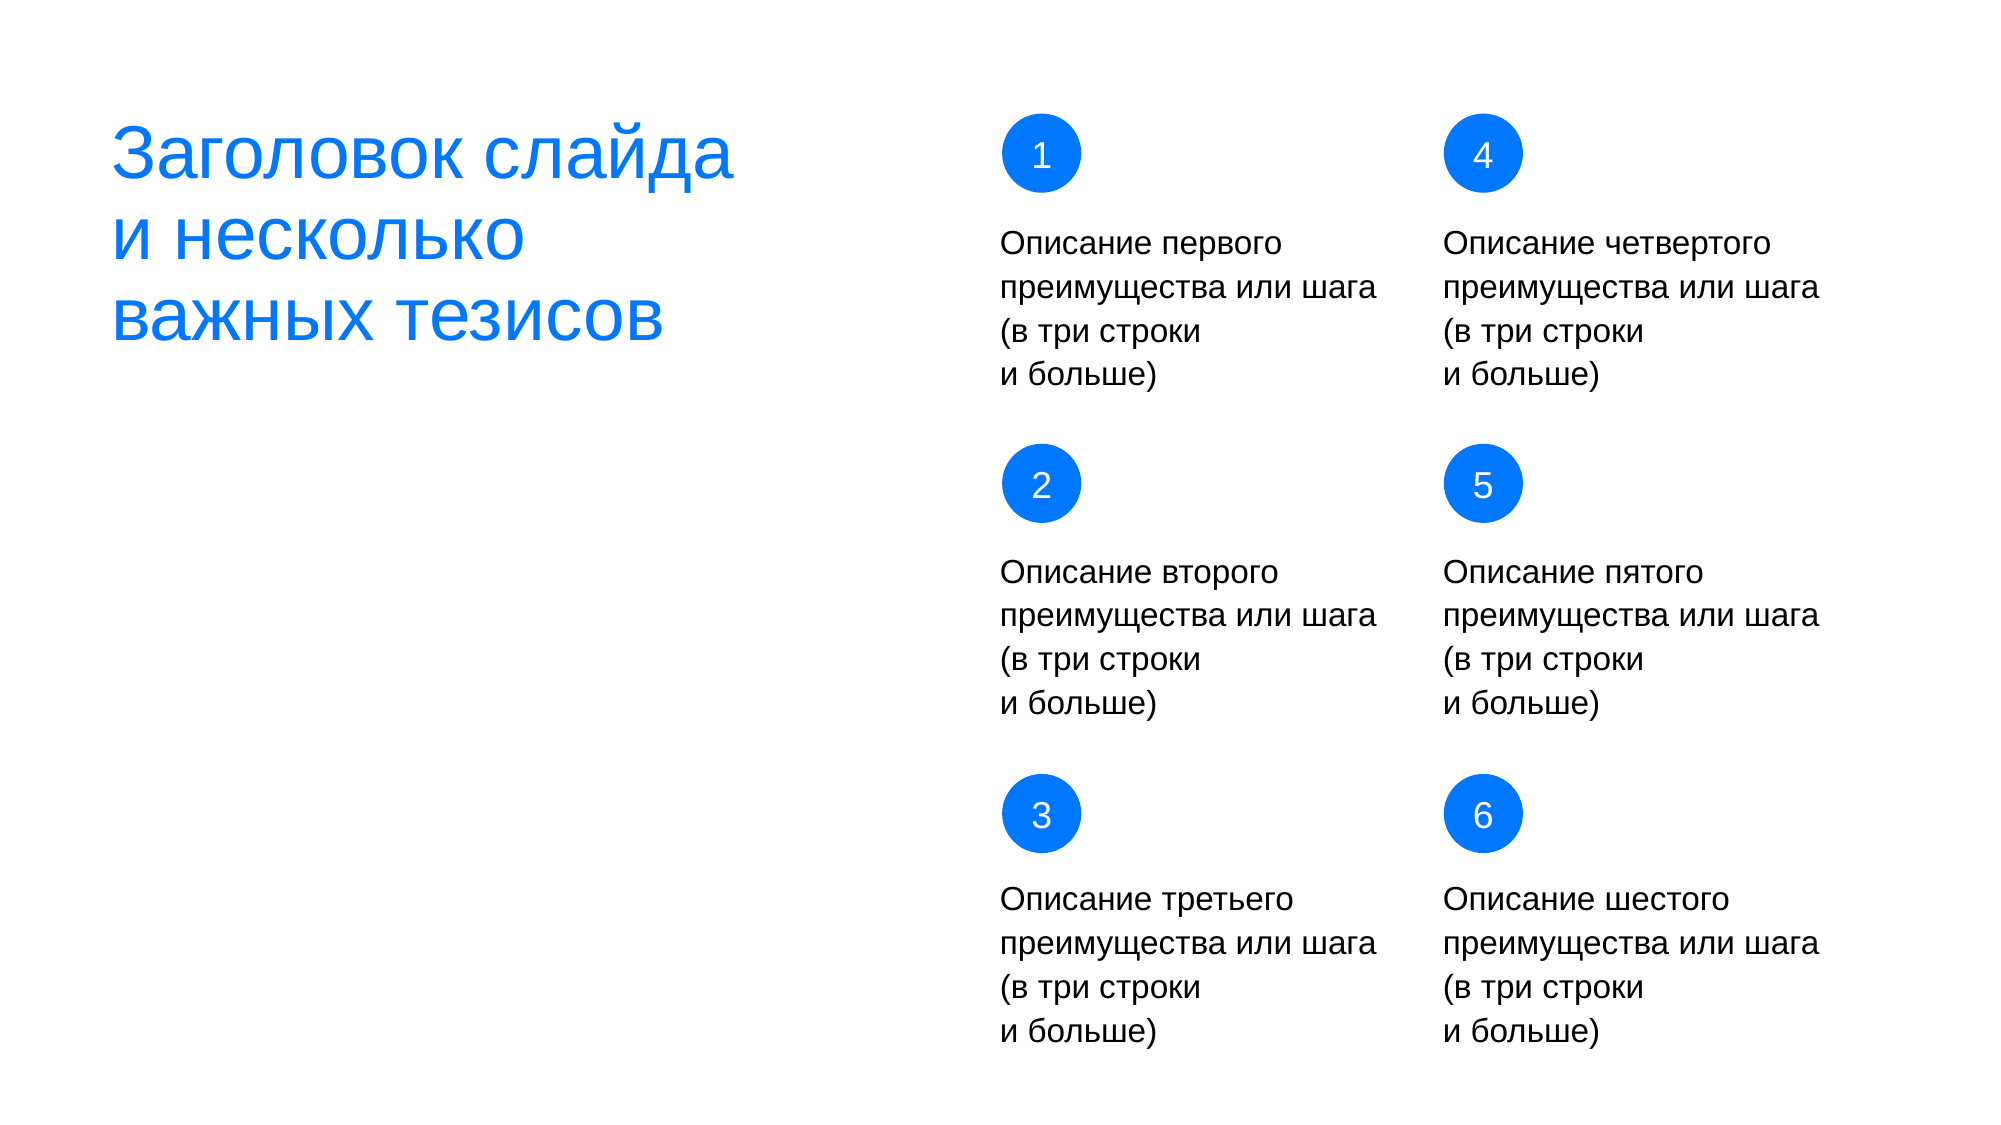

# Заголовок слайда и несколько важных тезисов
1
4
Описание первого преимущества или шага (в три строки
и больше)
Описание четвертого преимущества или шага (в три строки
и больше)
2
5
Описание второго преимущества или шага (в три строки
и больше)
Описание пятого преимущества или шага (в три строки
и больше)
3
6
Описание третьего преимущества или шага (в три строки
и больше)
Описание шестого преимущества или шага (в три строки
и больше)